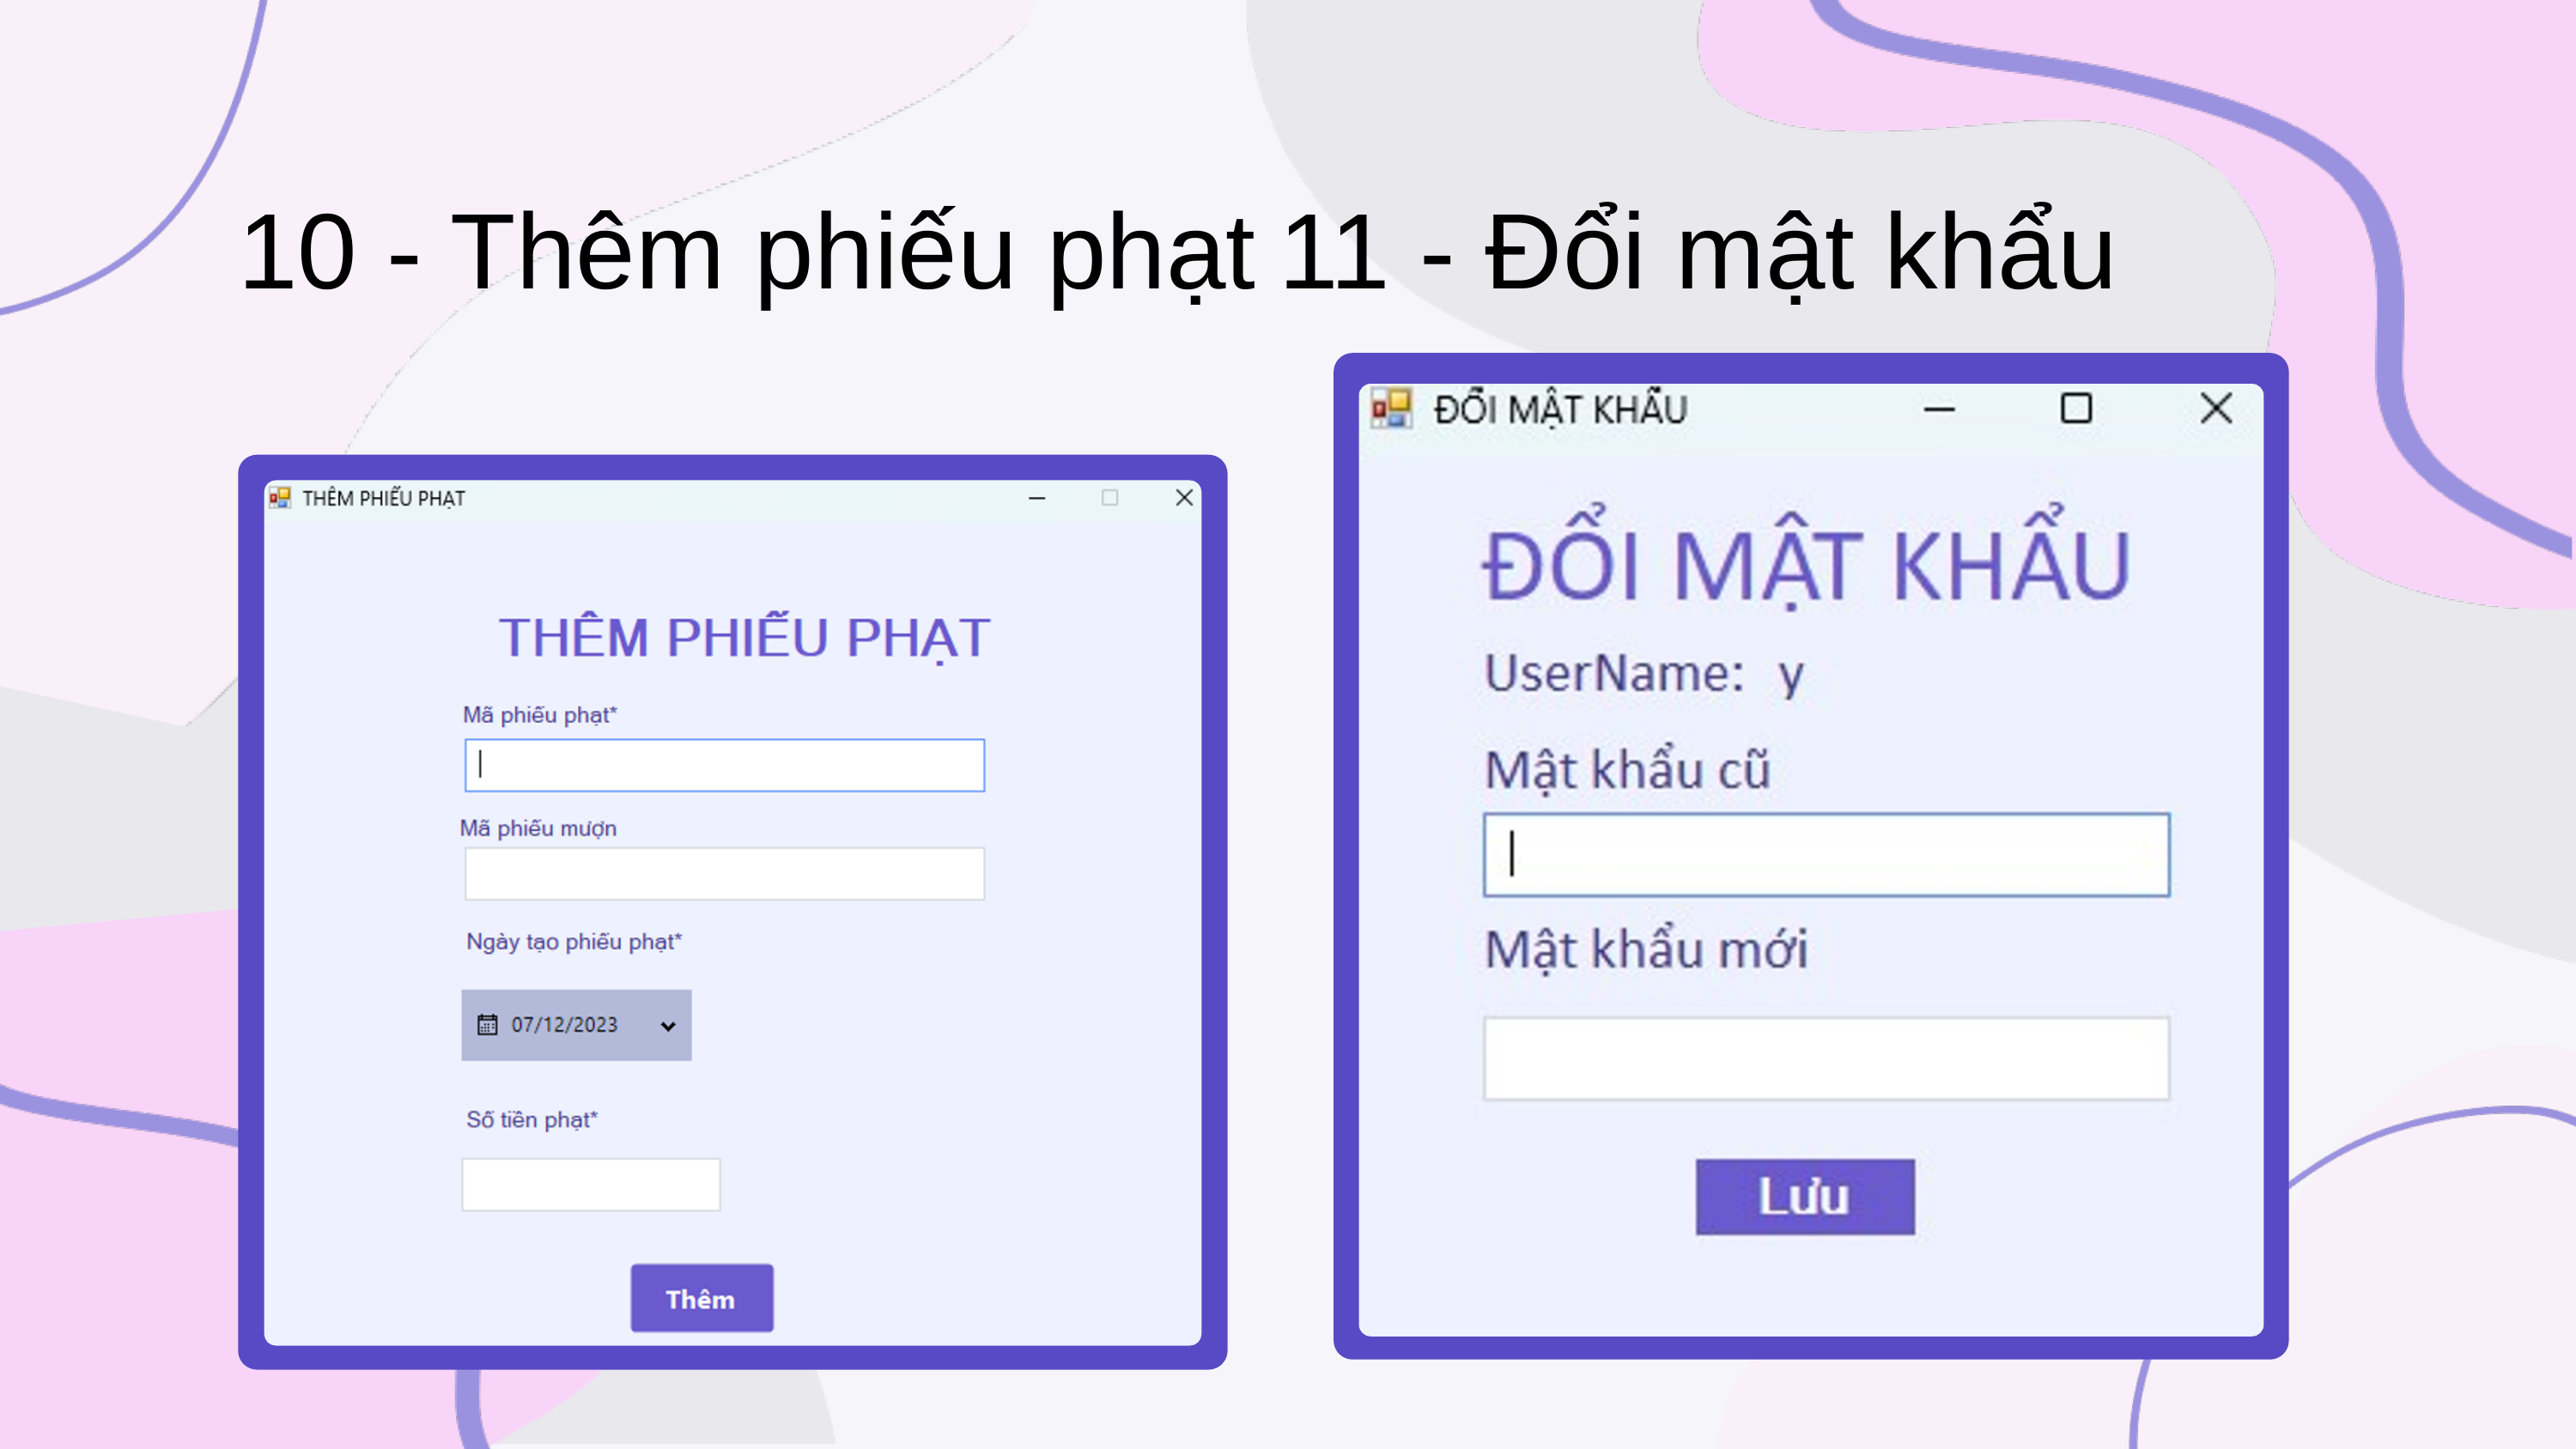

10 - Thêm phiếu phạt
11 - Đổi mật khẩu